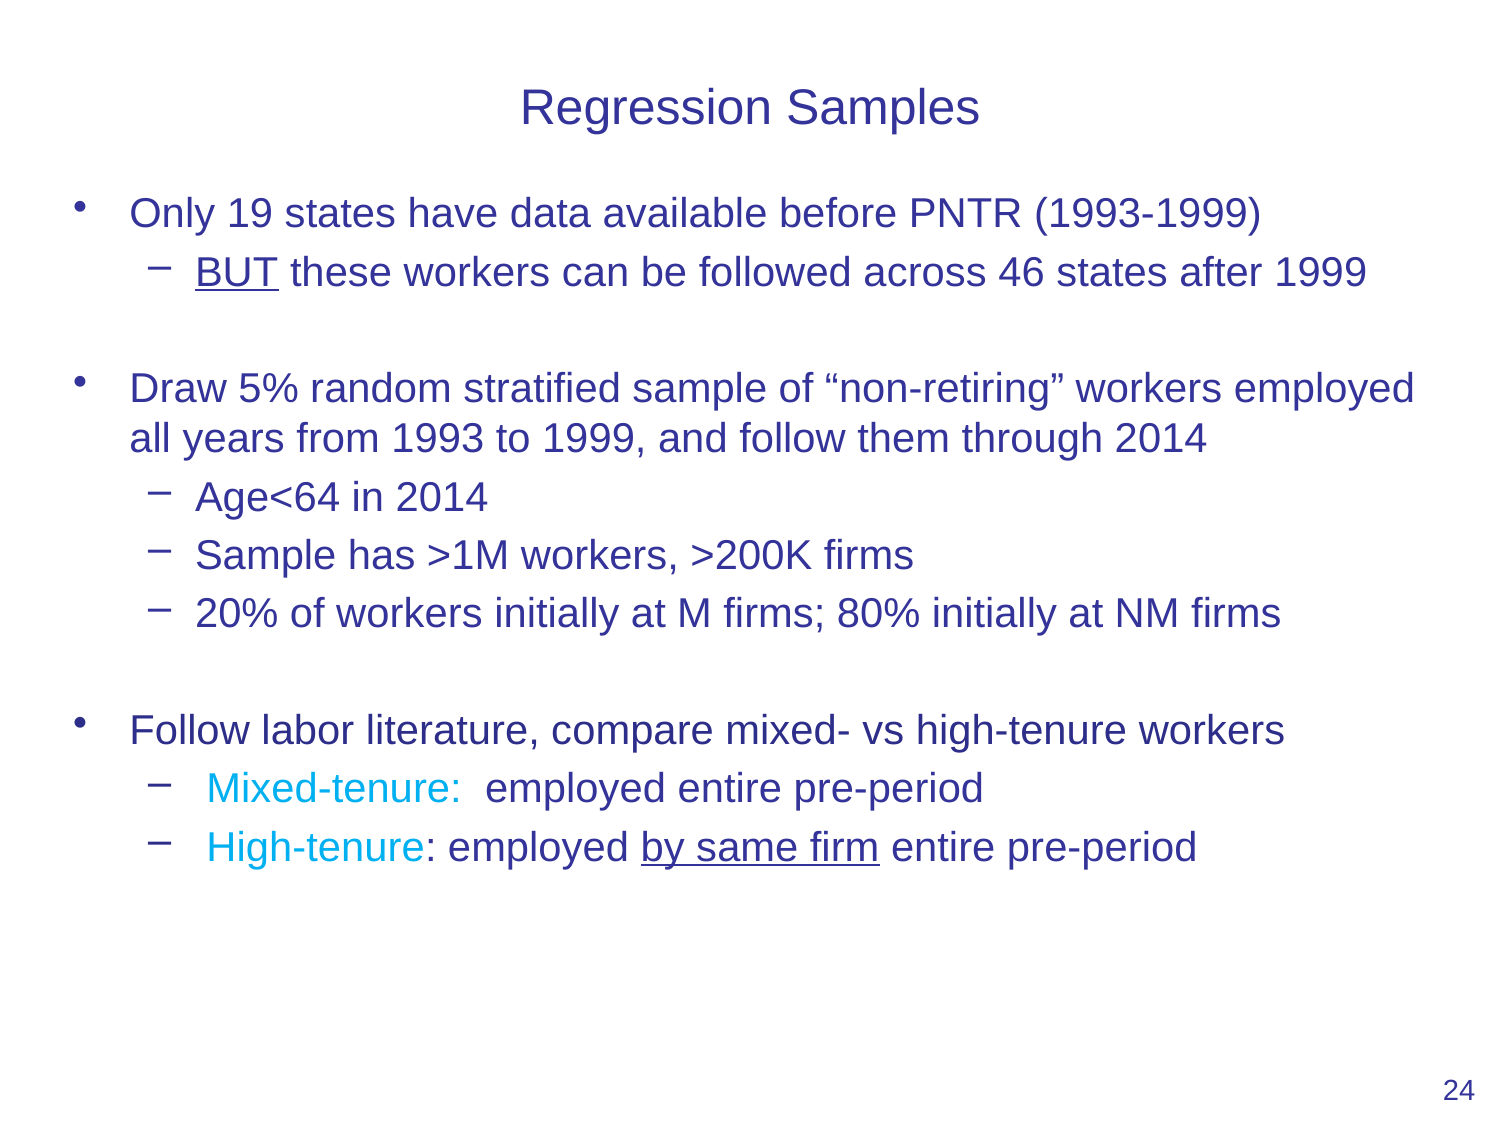

# Regression Samples
Only 19 states have data available before PNTR (1993-1999)
BUT these workers can be followed across 46 states after 1999

Draw 5% random stratified sample of “non-retiring” workers employed all years from 1993 to 1999, and follow them through 2014
Age<64 in 2014
Sample has >1M workers, >200K firms
20% of workers initially at M firms; 80% initially at NM firms

Follow labor literature, compare mixed- vs high-tenure workers
 Mixed-tenure:  employed entire pre-period
 High-tenure: employed by same firm entire pre-period

24